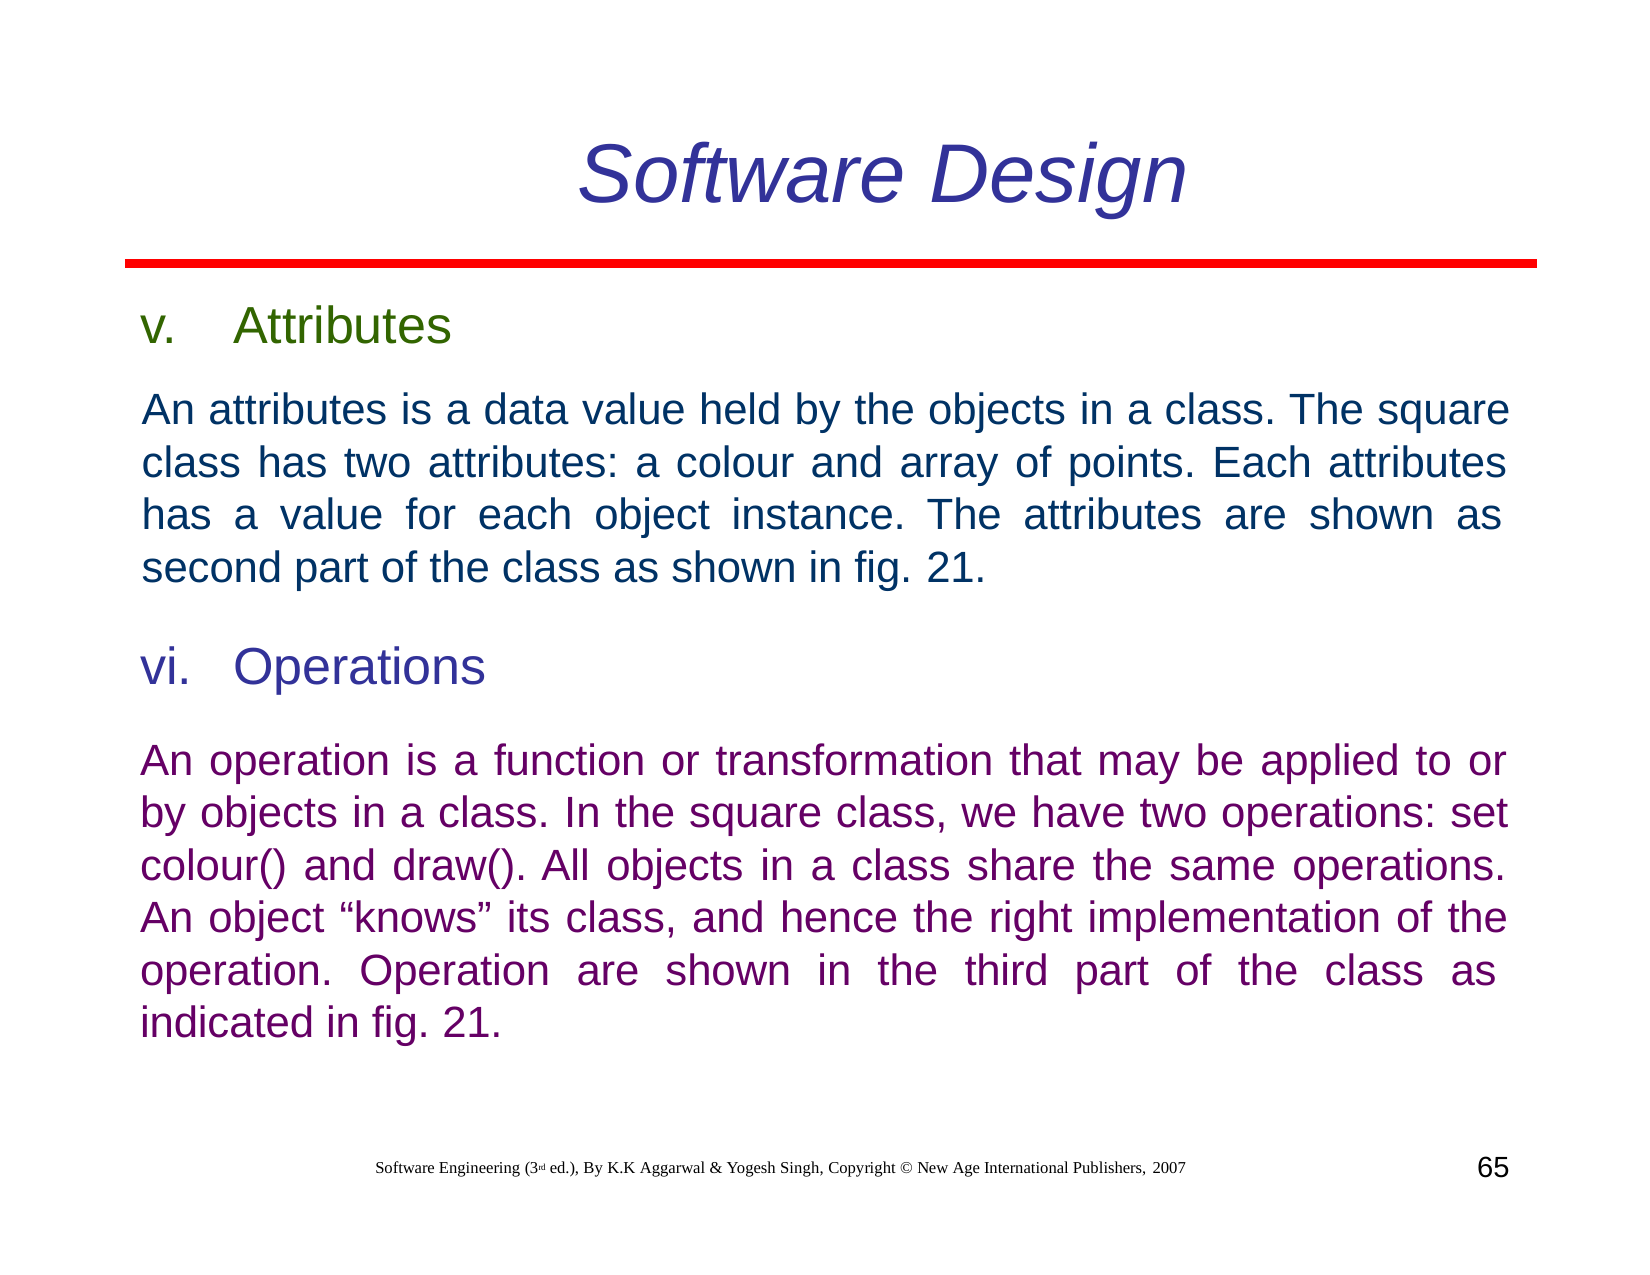

# Software Design

Attributes
An attributes is a data value held by the objects in a class. The square  class has two attributes: a colour and array of points. Each attributes  has a value for each object instance. The attributes are shown as  second part of the class as shown in fig. 21.

Operations
An operation is a function or transformation that may be applied to or  by objects in a class. In the square class, we have two operations: set  colour() and draw(). All objects in a class share the same operations.  An object “knows” its class, and hence the right implementation of the  operation. Operation are shown in the third part of the class as  indicated in fig. 21.
65
Software Engineering (3rd  ed.), By K.K Aggarwal & Yogesh Singh, Copyright © New Age International Publishers, 2007